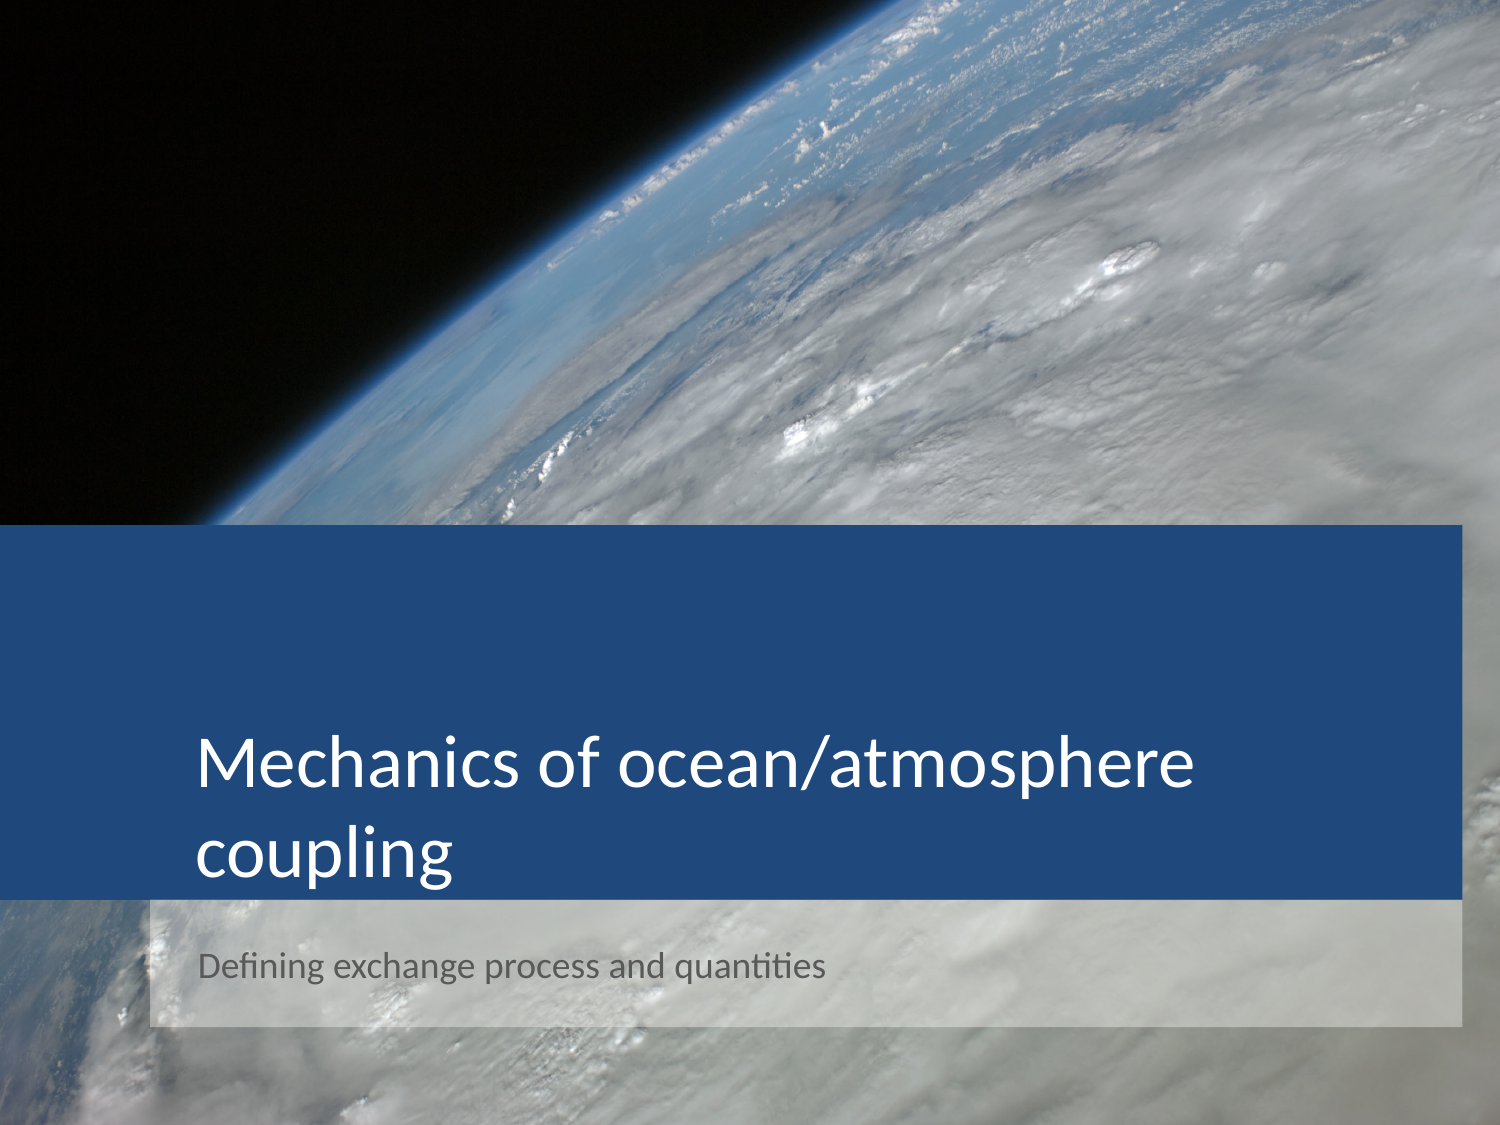

# Mechanics of ocean/atmosphere coupling
Defining exchange process and quantities